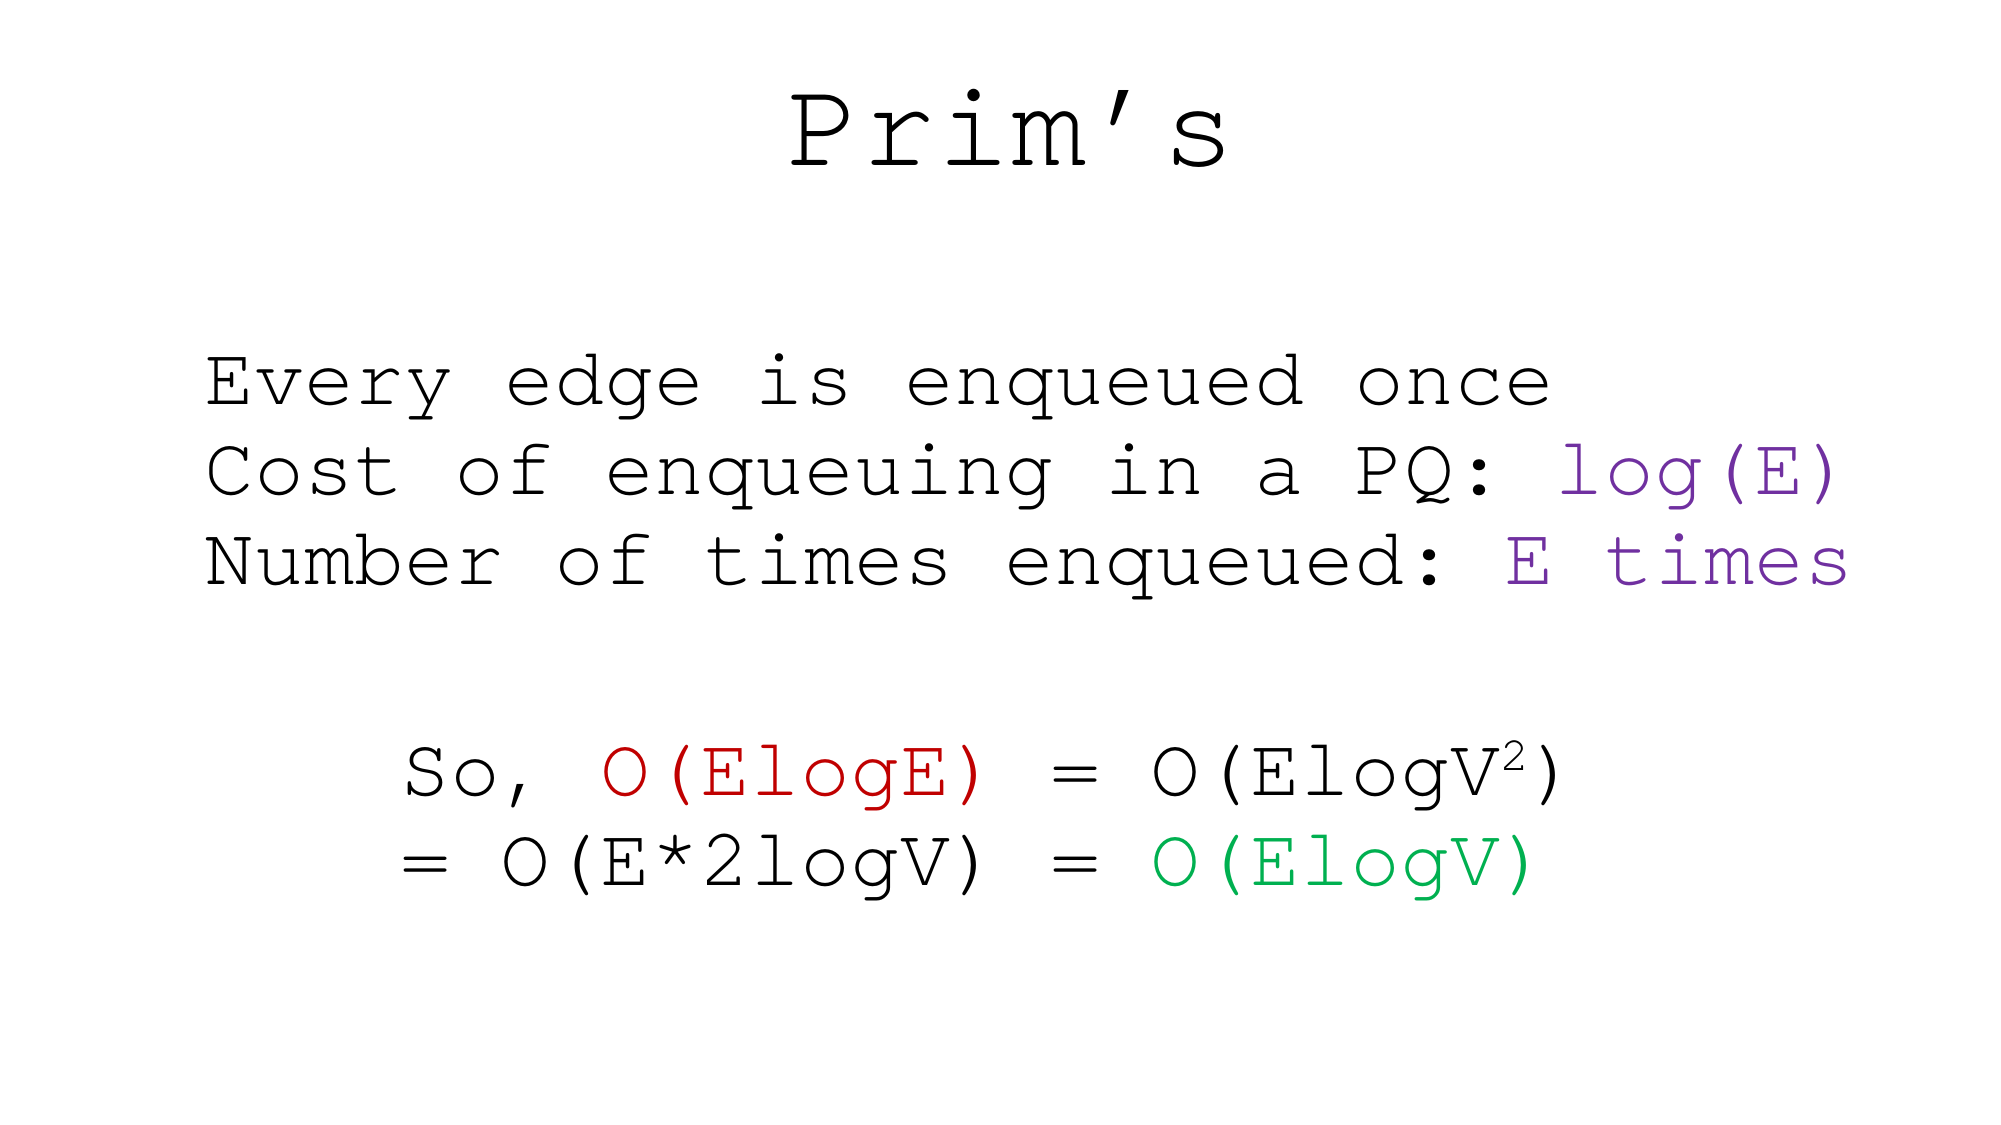

Prim’s
Every edge is enqueued once
Cost of enqueuing in a PQ: log(E)
Number of times enqueued: E times
So, O(ElogE) = O(ElogV2)
= O(E*2logV) = O(ElogV)